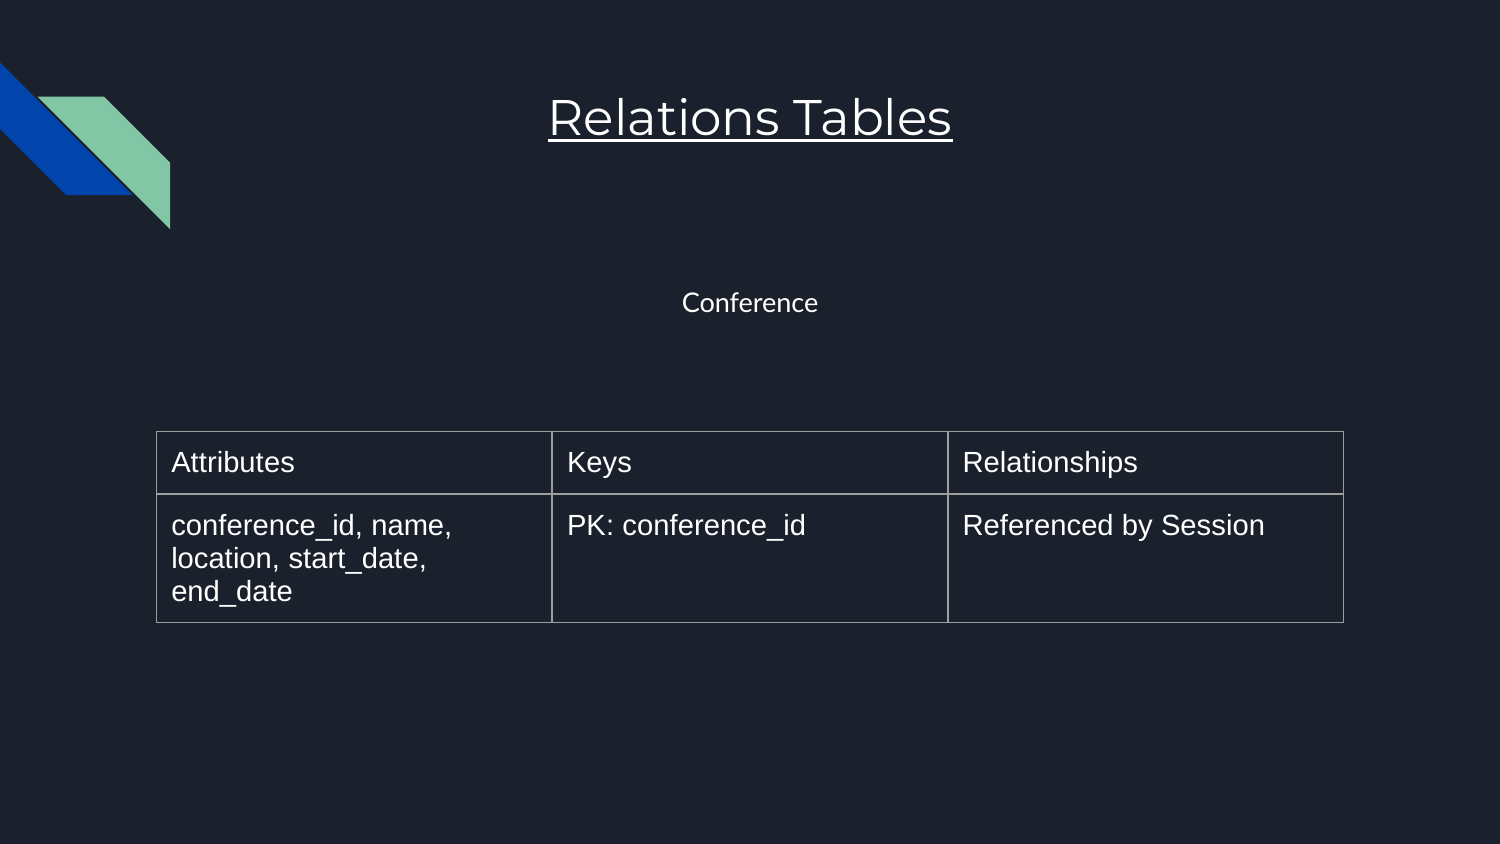

# Relations Tables
Conference
| Attributes | Keys | Relationships |
| --- | --- | --- |
| conference\_id, name, location, start\_date, end\_date | PK: conference\_id | Referenced by Session |